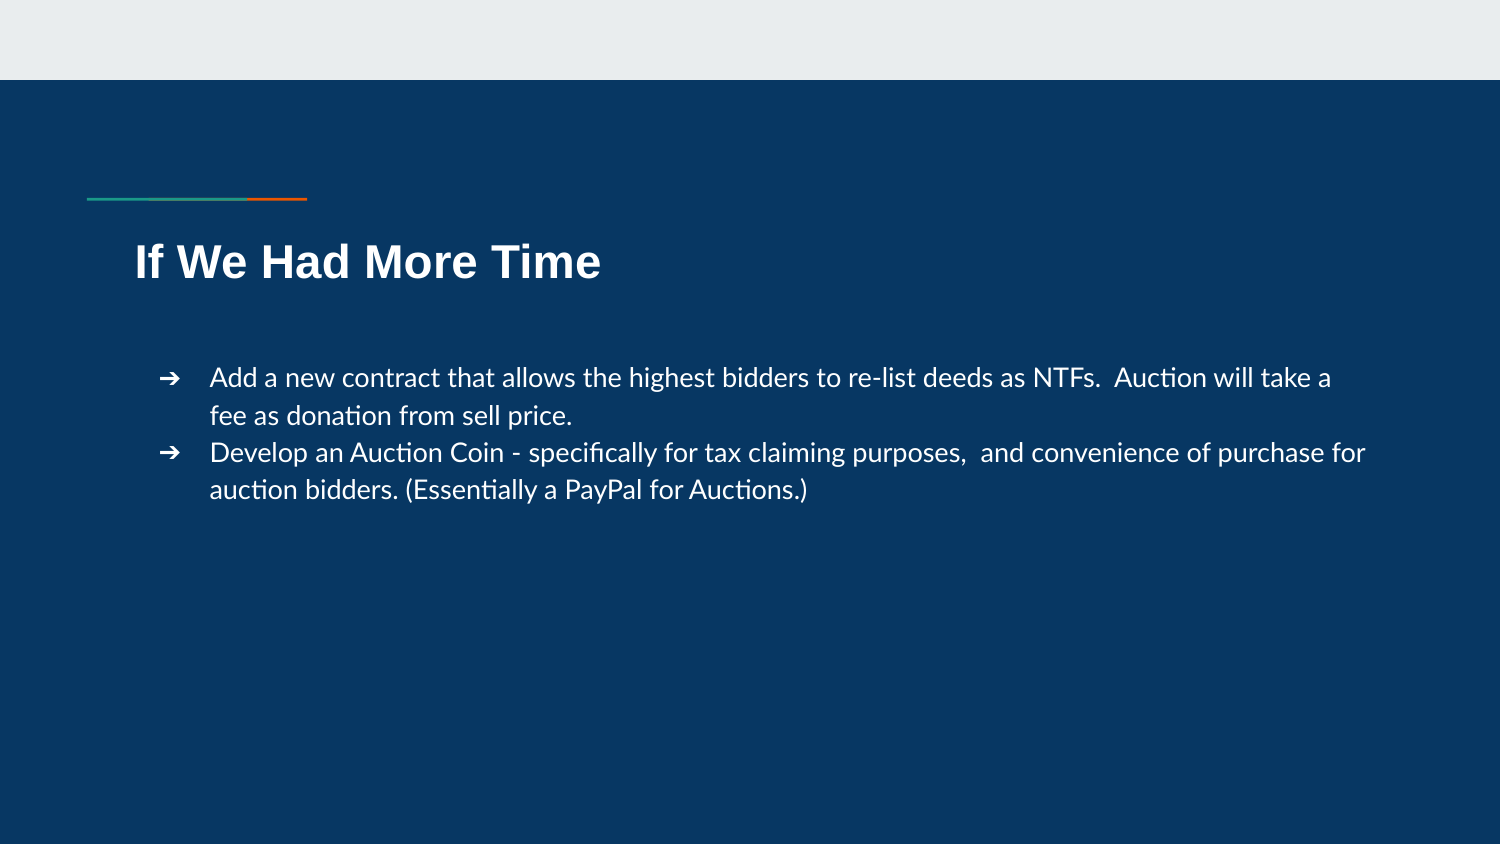

# If We Had More Time
Add a new contract that allows the highest bidders to re-list deeds as NTFs.  Auction will take a fee as donation from sell price.
Develop an Auction Coin - specifically for tax claiming purposes,  and convenience of purchase for auction bidders. (Essentially a PayPal for Auctions.)